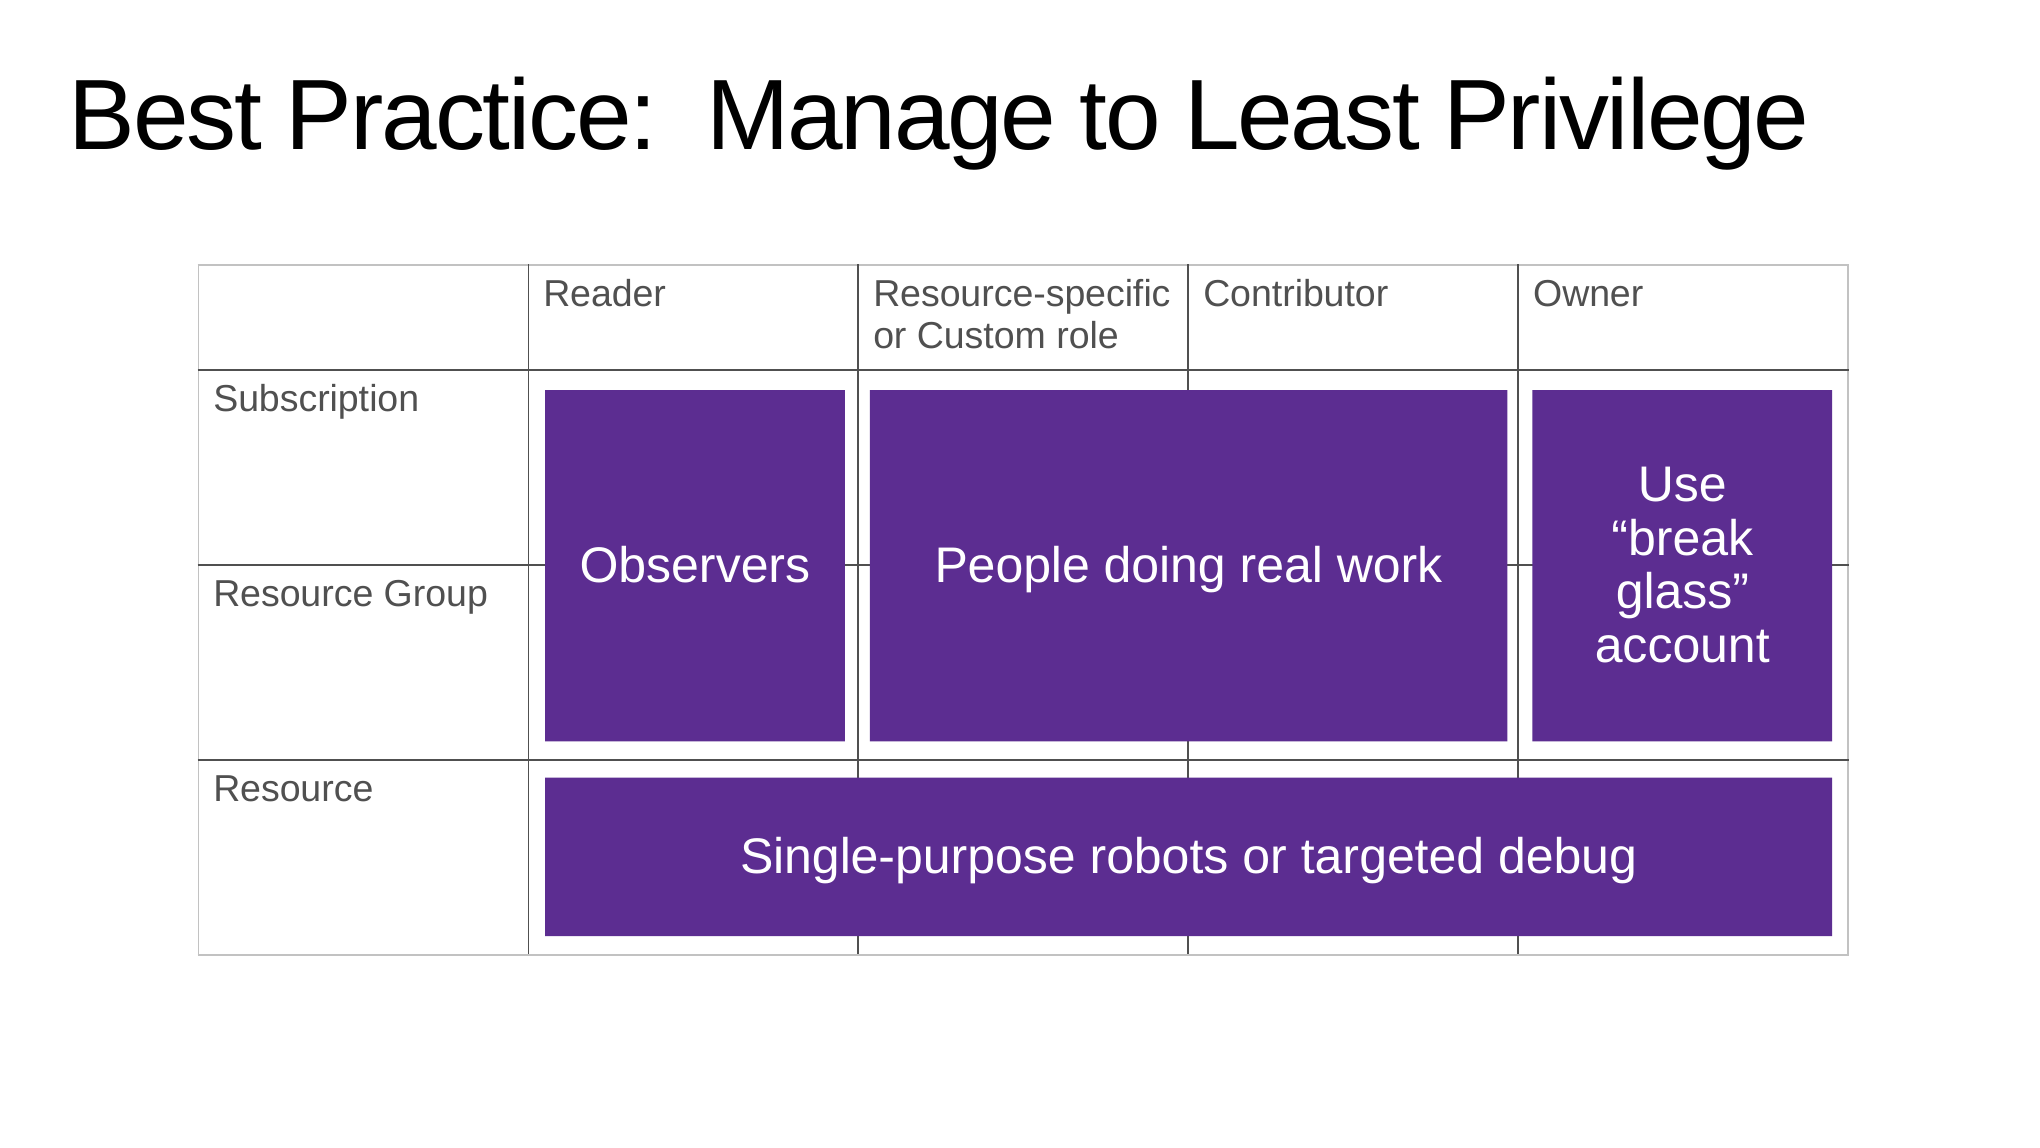

# Best Practice:  Manage to Least Privilege
|  | Reader | Resource-specific or Custom role | Contributor | Owner |
| --- | --- | --- | --- | --- |
| Subscription |  |  |  |  |
| Resource Group |  |  |  |  |
| Resource |  |  |  |  |
Observers
People doing real work
Use “break glass” account
Single-purpose robots or targeted debug
“Use minimum role assignments to get normal work done.”